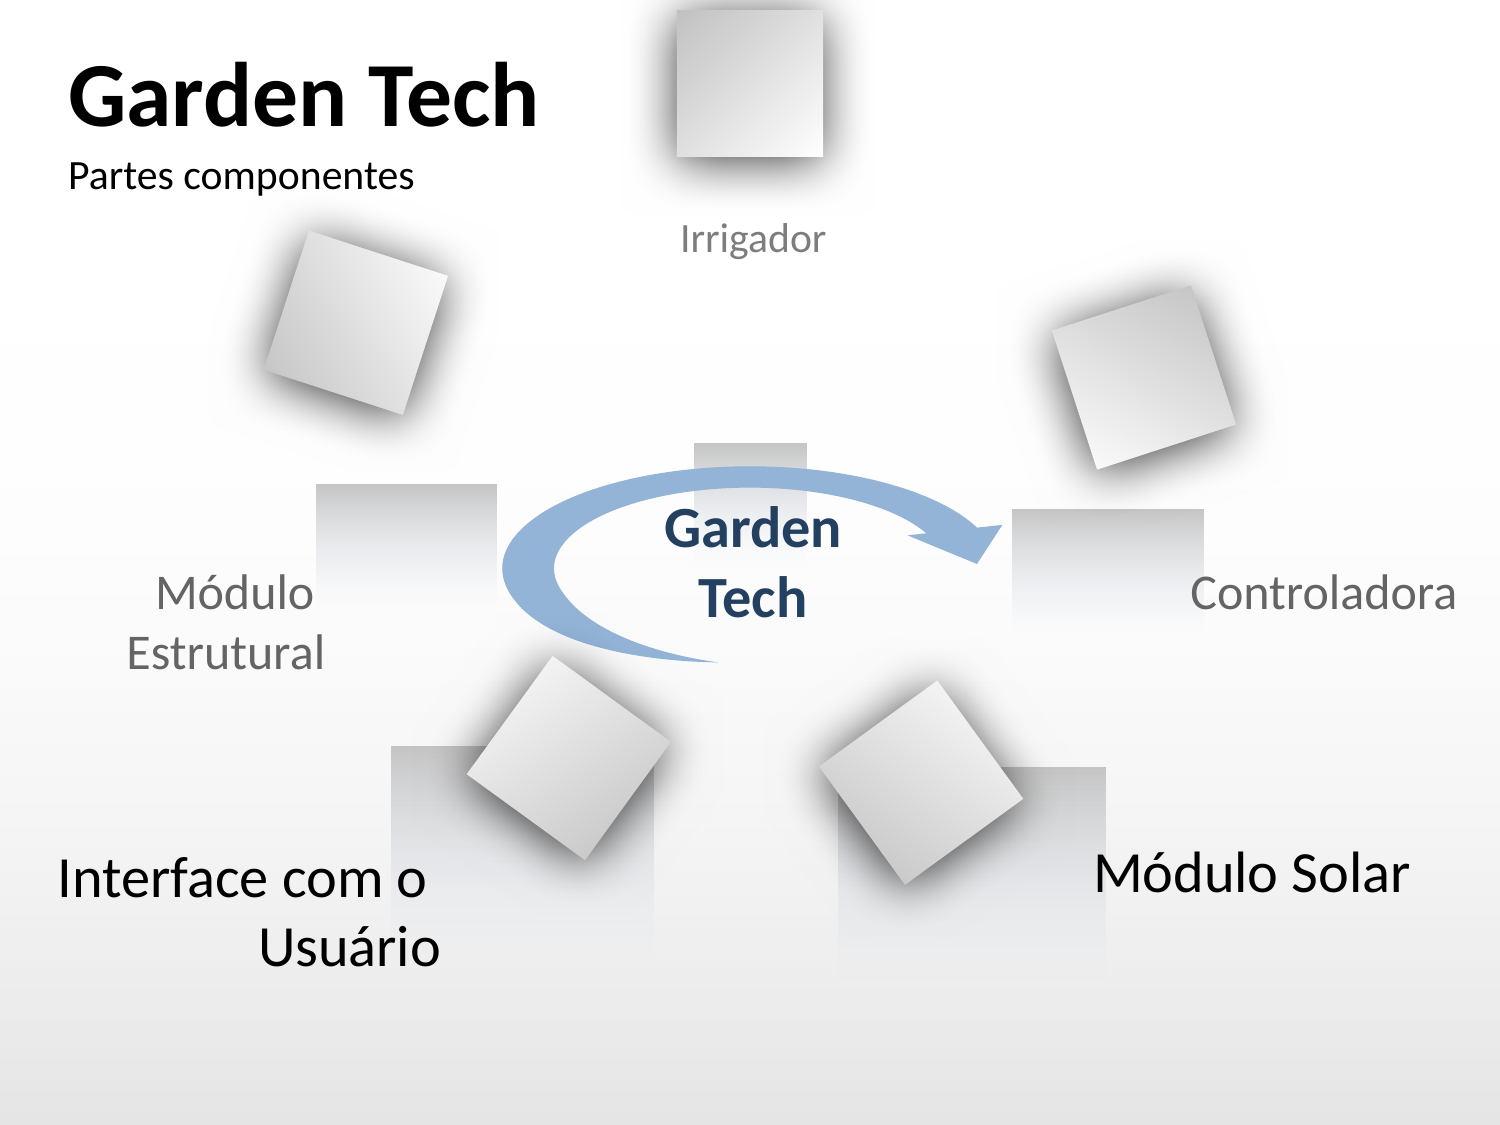

# Garden Tech
Partes componentes
Irrigador

Garden
Tech
Módulo
Estrutural
Controladora
Módulo Solar
Interface com o
Usuário